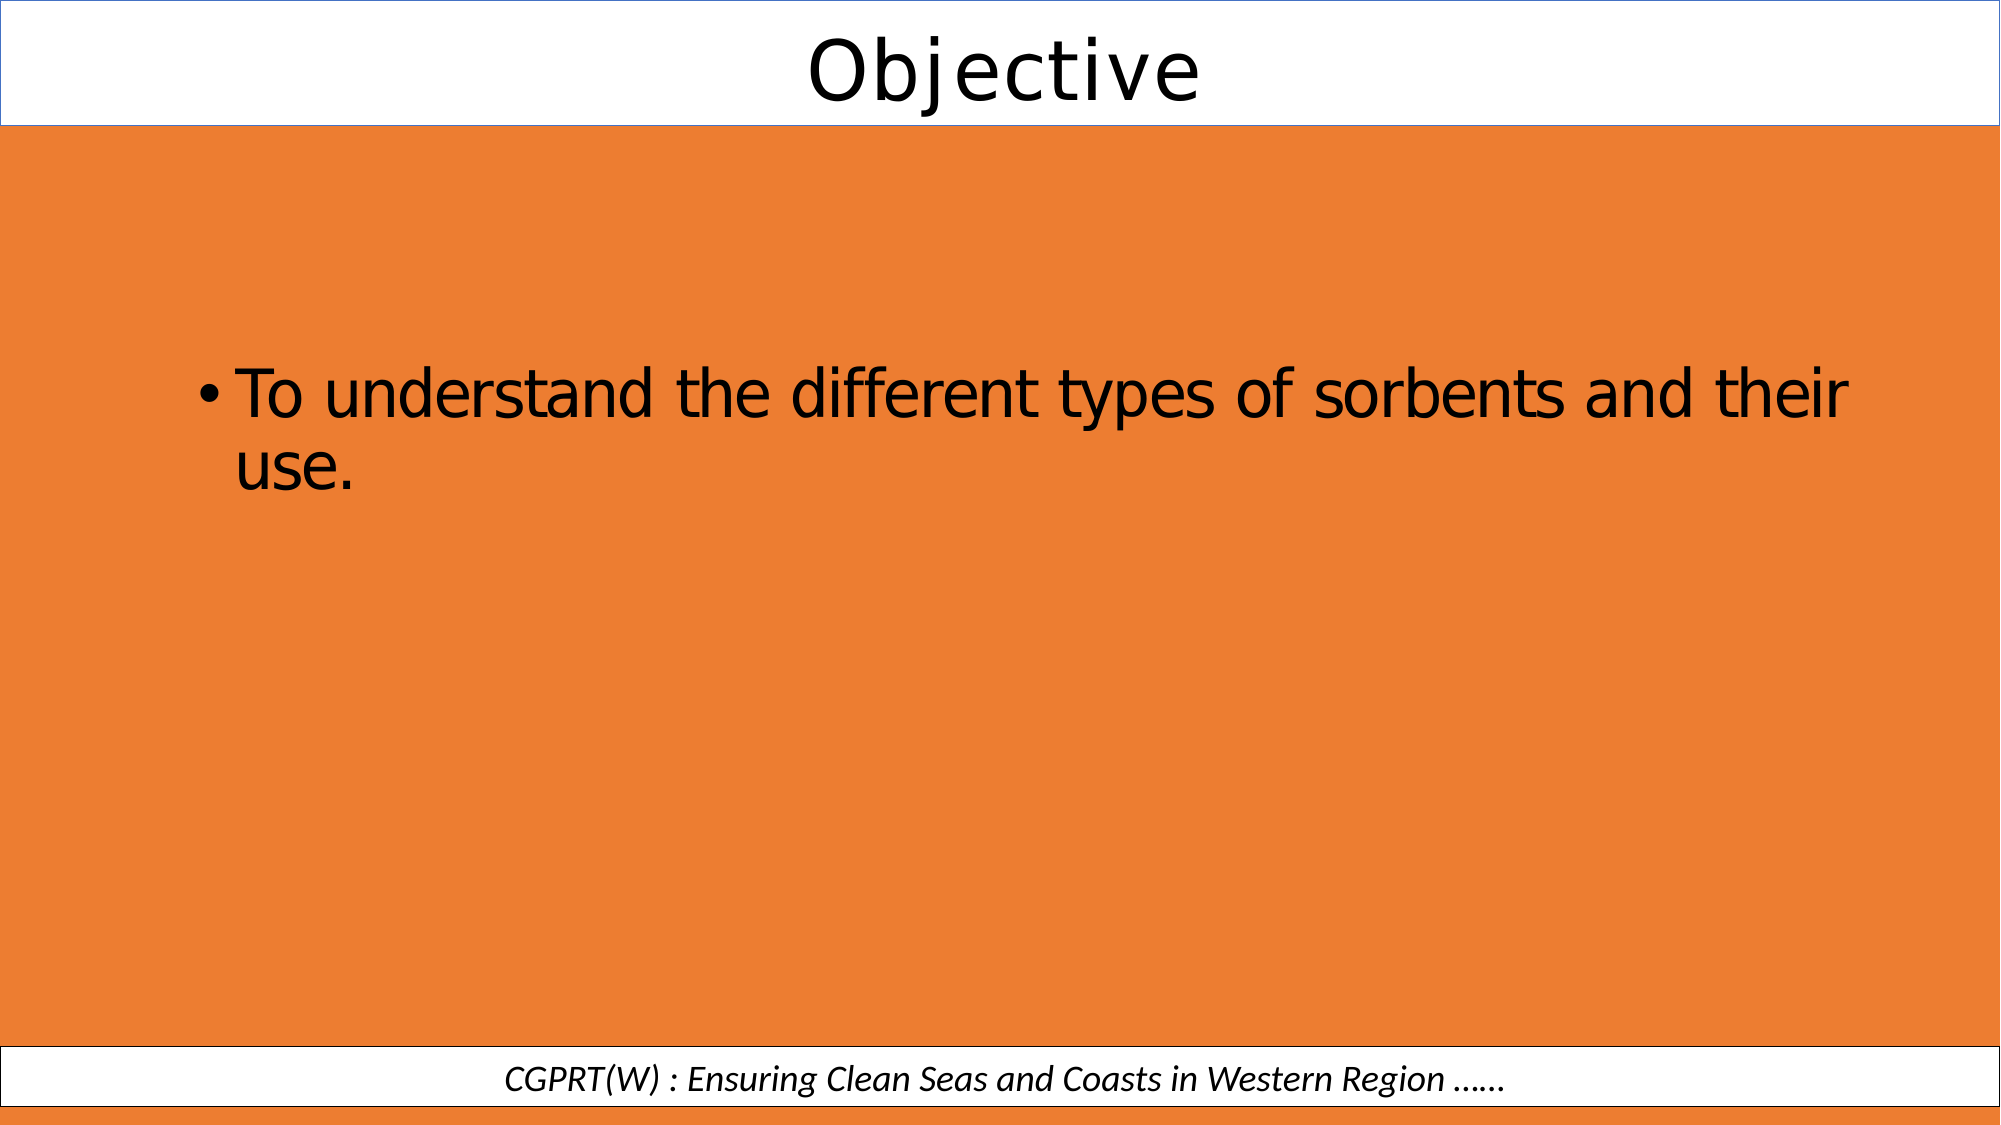

Objective

To understand the different types of sorbents and their use.
 CGPRT(W) : Ensuring Clean Seas and Coasts in Western Region ……